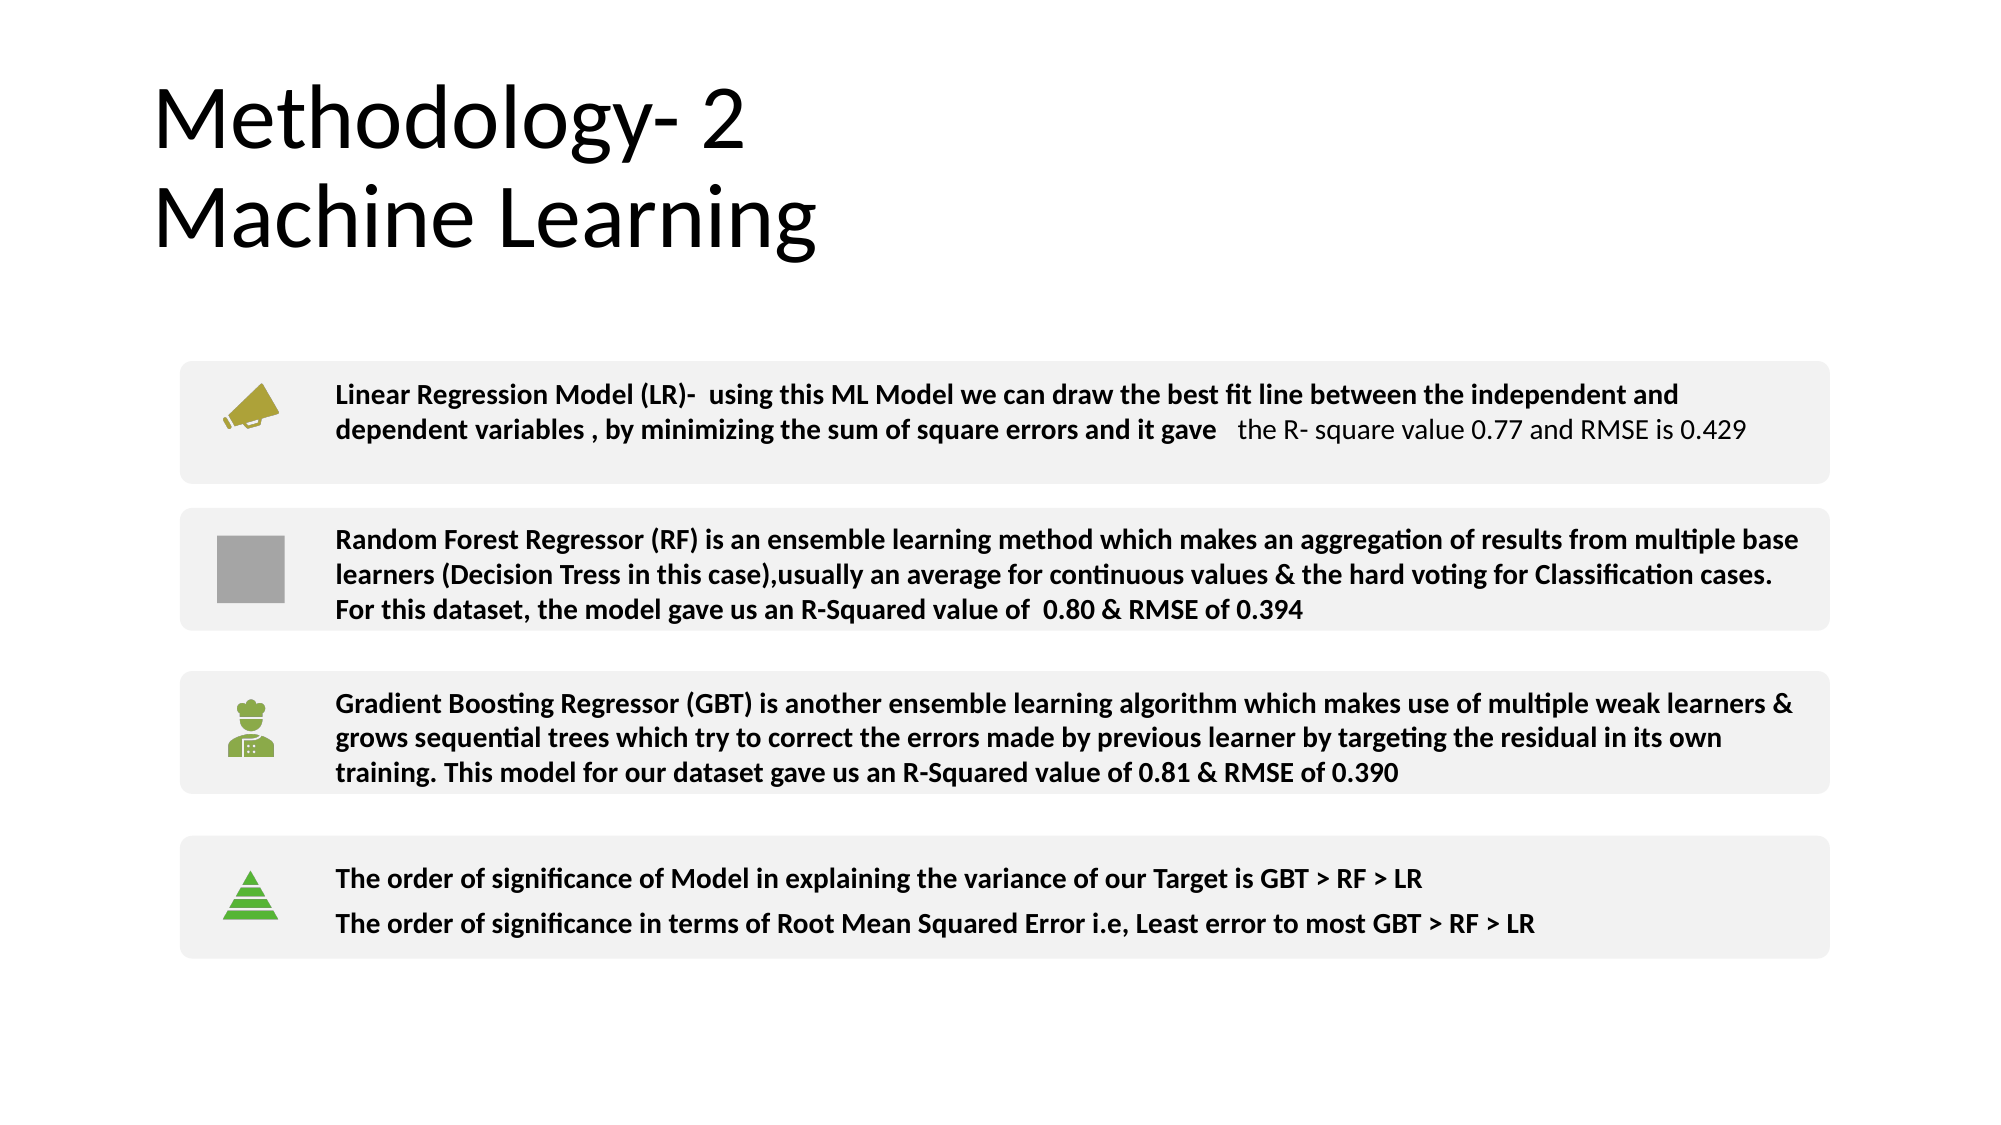

# Methodology- 2 Machine Learning
Linear Regression Model (LR)-  using this ML Model we can draw the best fit line between the independent and dependent variables , by minimizing the sum of square errors and it gave   the R- square value 0.77 and RMSE is 0.429
Random Forest Regressor (RF) is an ensemble learning method which makes an aggregation of results from multiple base learners (Decision Tress in this case),usually an average for continuous values & the hard voting for Classification cases. For this dataset, the model gave us an R-Squared value of  0.80 & RMSE of 0.394
Gradient Boosting Regressor (GBT) is another ensemble learning algorithm which makes use of multiple weak learners & grows sequential trees which try to correct the errors made by previous learner by targeting the residual in its own training. This model for our dataset gave us an R-Squared value of 0.81 & RMSE of 0.390
The order of significance of Model in explaining the variance of our Target is GBT > RF > LR
The order of significance in terms of Root Mean Squared Error i.e, Least error to most GBT > RF > LR